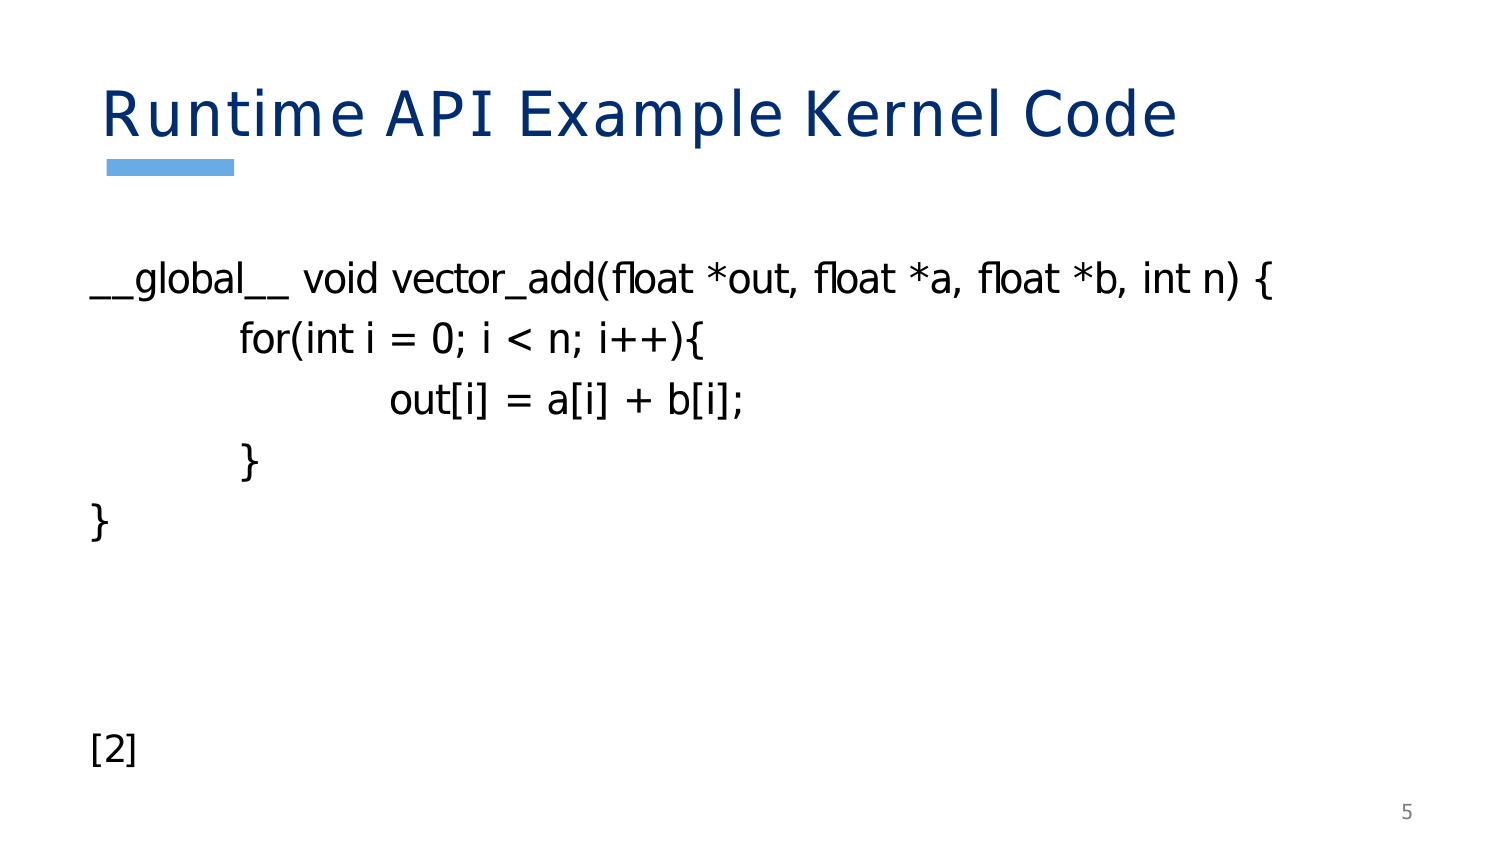

# Runtime API Example Kernel Code
__global__ void vector_add(float *out, float *a, float *b, int n) {
	for(int i = 0; i < n; i++){
		out[i] = a[i] + b[i];
	}
}
[2]